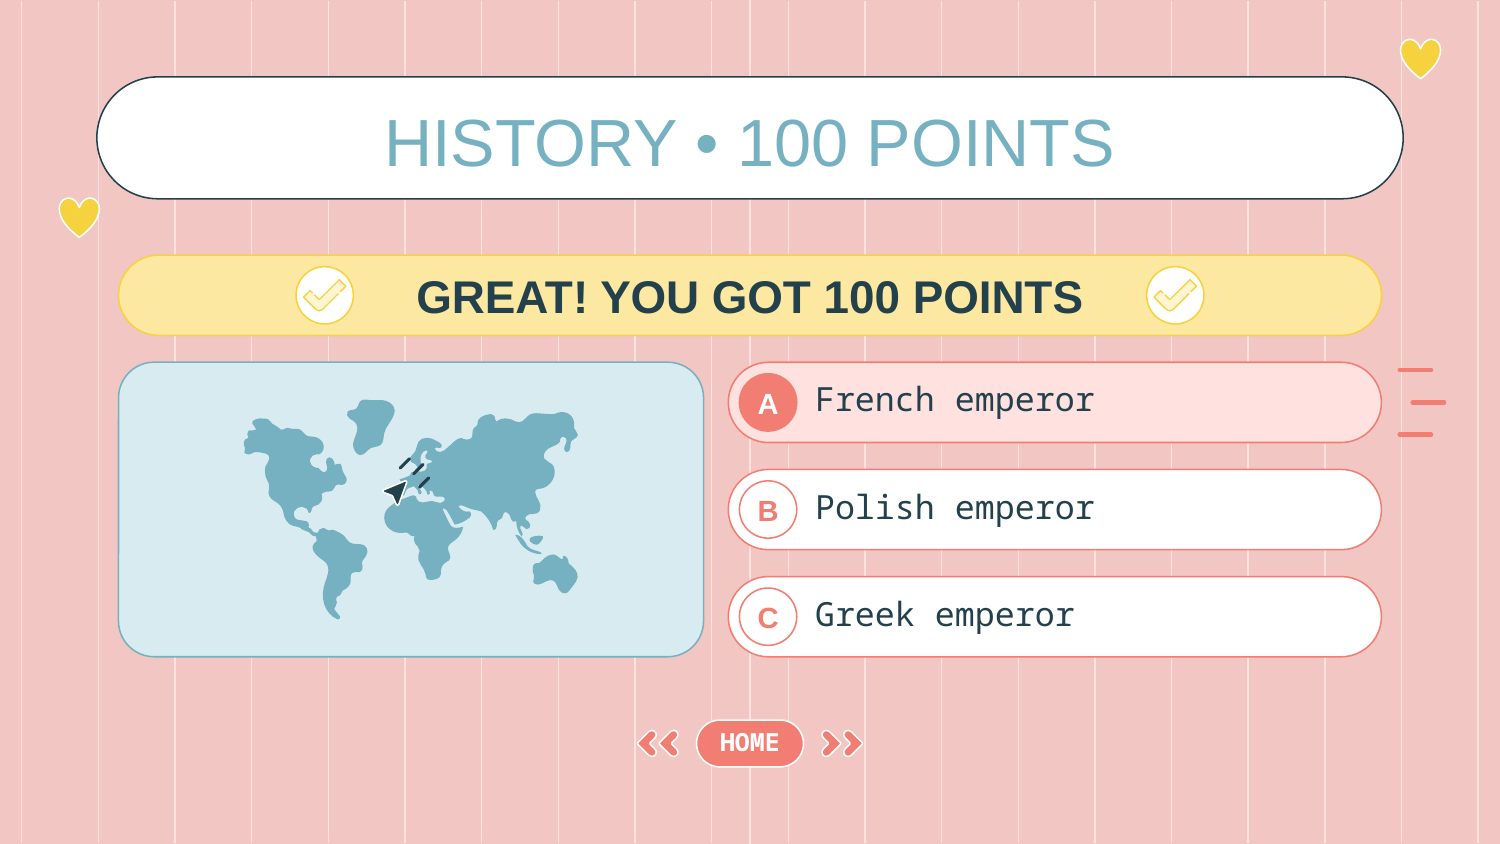

# HISTORY • 100 POINTS
GREAT! YOU GOT 100 POINTS

French emperor
A

Polish emperor

B
Greek emperor
C
HOME